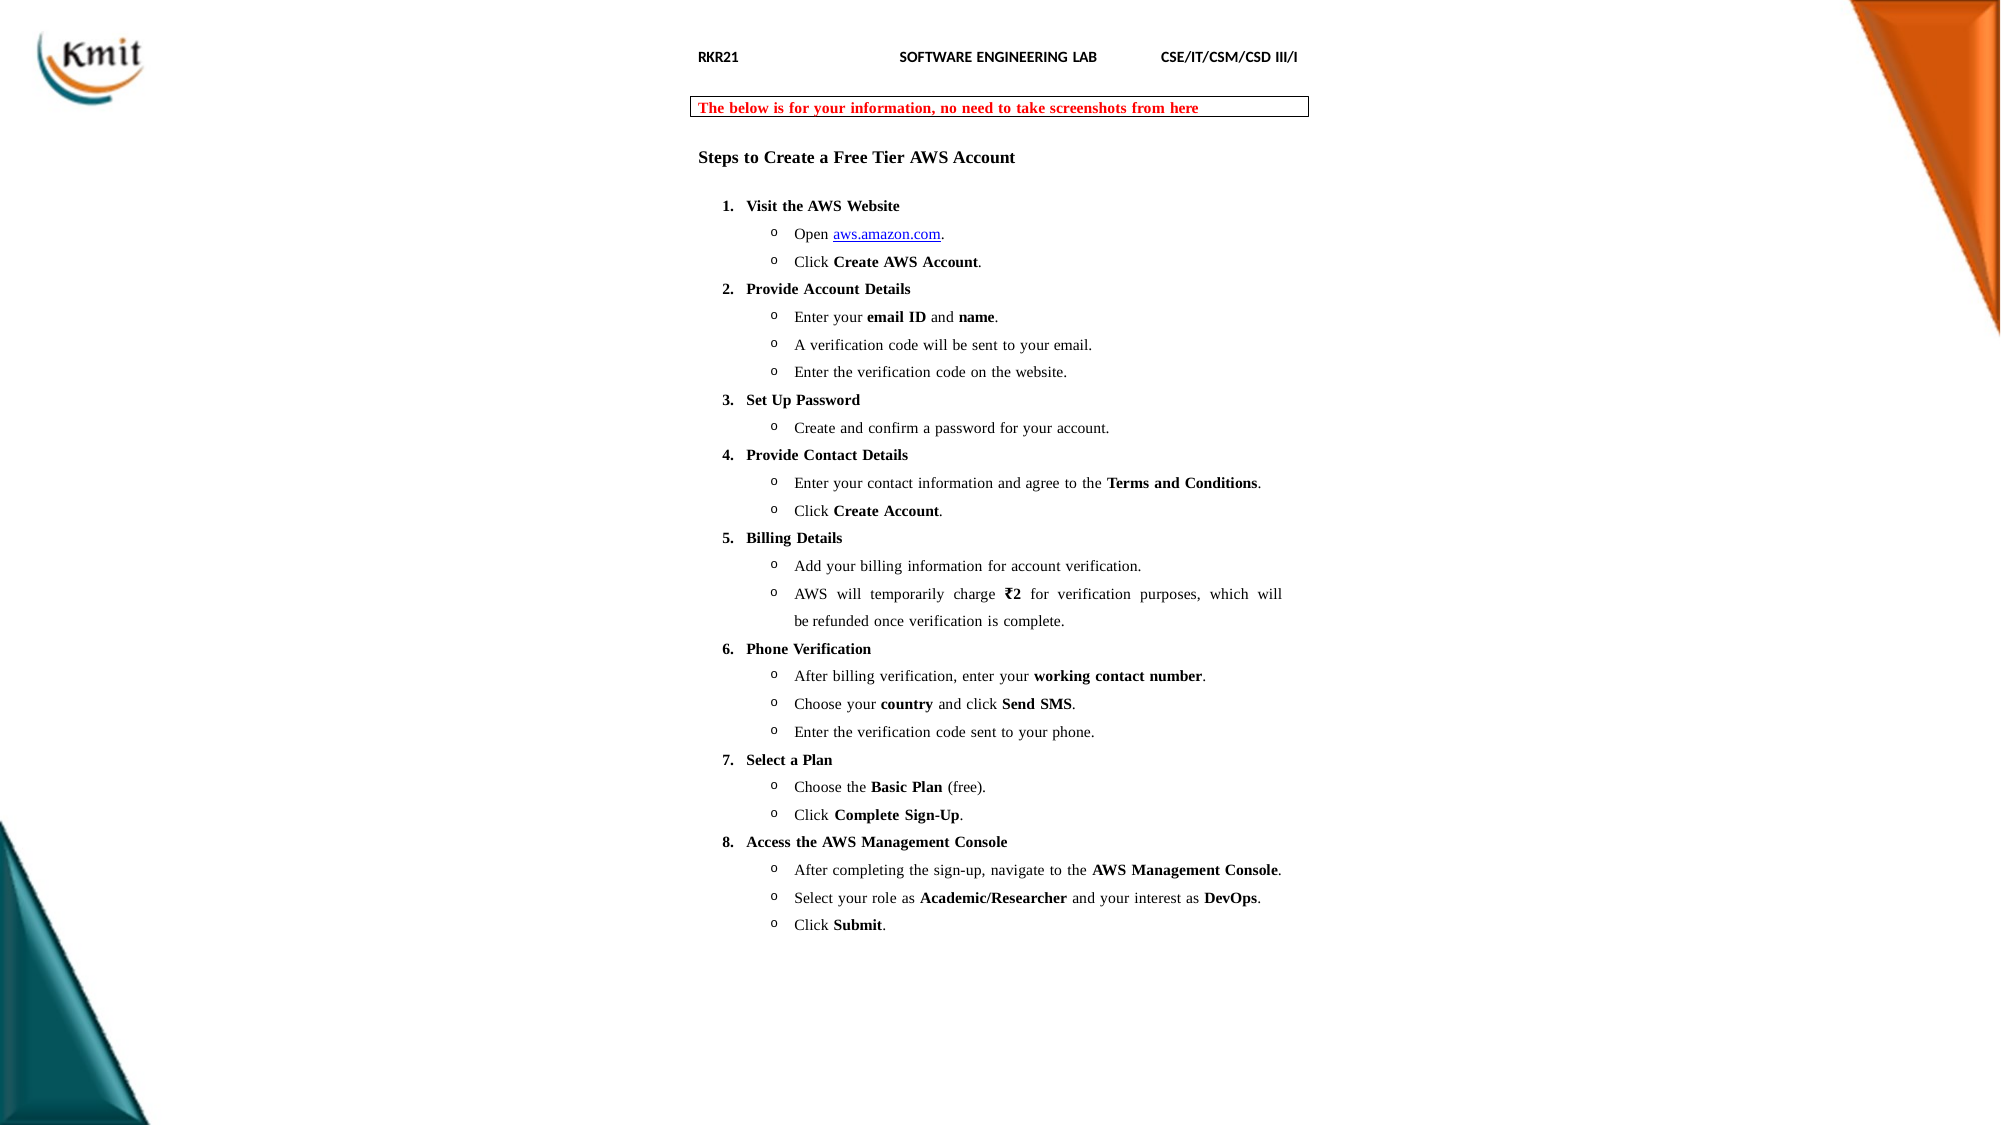

RKR21
SOFTWARE ENGINEERING LAB
CSE/IT/CSM/CSD III/I
The below is for your information, no need to take screenshots from here
Steps to Create a Free Tier AWS Account

Visit the AWS Website
Open aws.amazon.com.
Click Create AWS Account.
Provide Account Details
Enter your email ID and name.
A verification code will be sent to your email.
Enter the verification code on the website.
Set Up Password
Create and confirm a password for your account.
Provide Contact Details
Enter your contact information and agree to the Terms and Conditions.
Click Create Account.
Billing Details
Add your billing information for account verification.
AWS will temporarily charge ₹2 for verification purposes, which will be refunded once verification is complete.
Phone Verification
After billing verification, enter your working contact number.
Choose your country and click Send SMS.
Enter the verification code sent to your phone.
Select a Plan
Choose the Basic Plan (free).
Click Complete Sign-Up.
Access the AWS Management Console
After completing the sign-up, navigate to the AWS Management Console.
Select your role as Academic/Researcher and your interest as DevOps.
Click Submit.
418